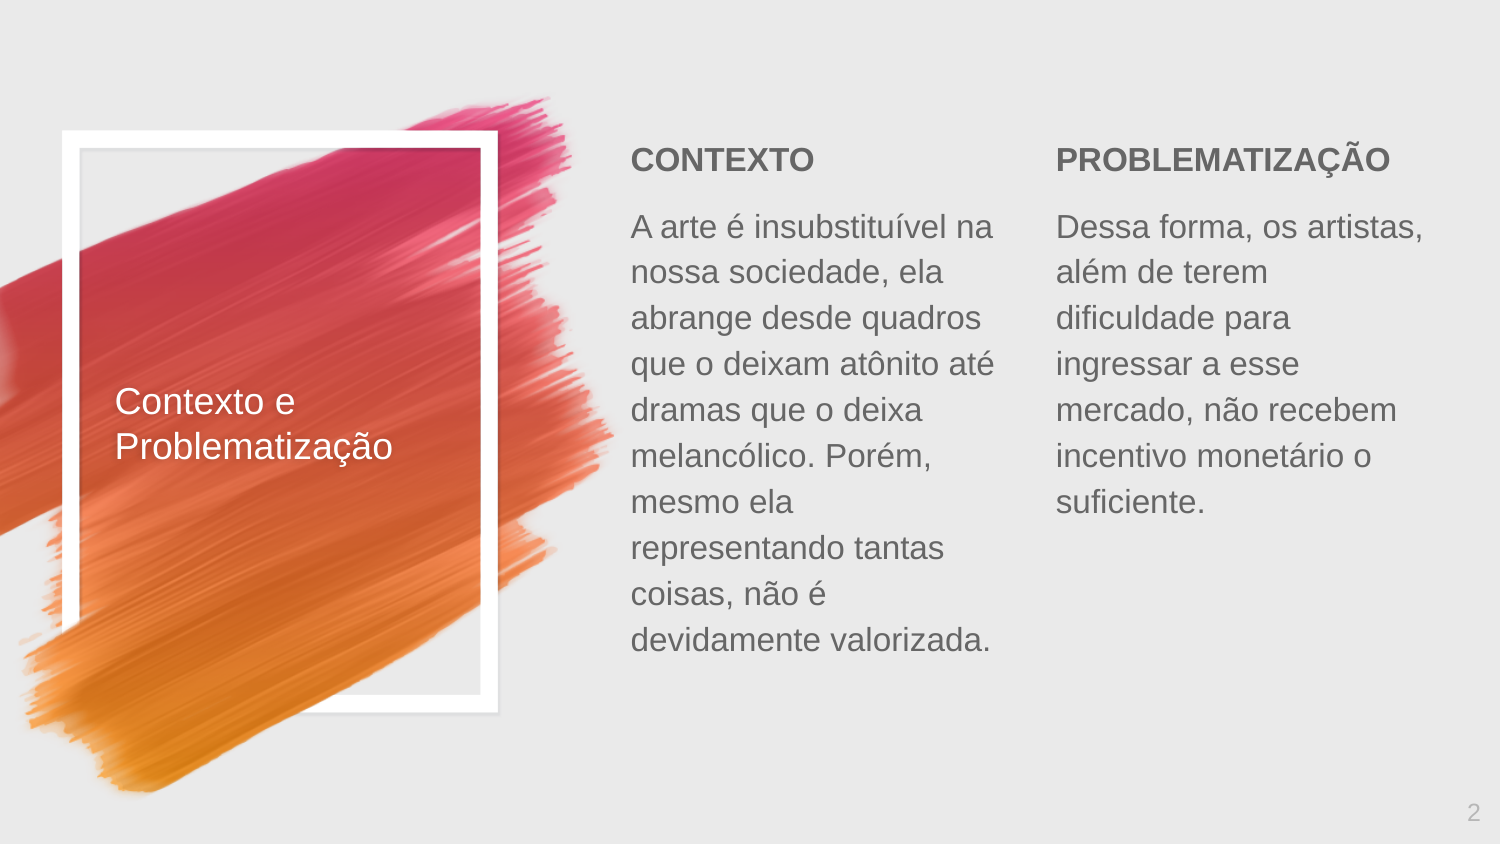

CONTEXTO
A arte é insubstituível na nossa sociedade, ela abrange desde quadros que o deixam atônito até dramas que o deixa melancólico. Porém, mesmo ela representando tantas coisas, não é devidamente valorizada.
PROBLEMATIZAÇÃO
Dessa forma, os artistas, além de terem dificuldade para ingressar a esse mercado, não recebem incentivo monetário o suficiente.
# Contexto e Problematização
2